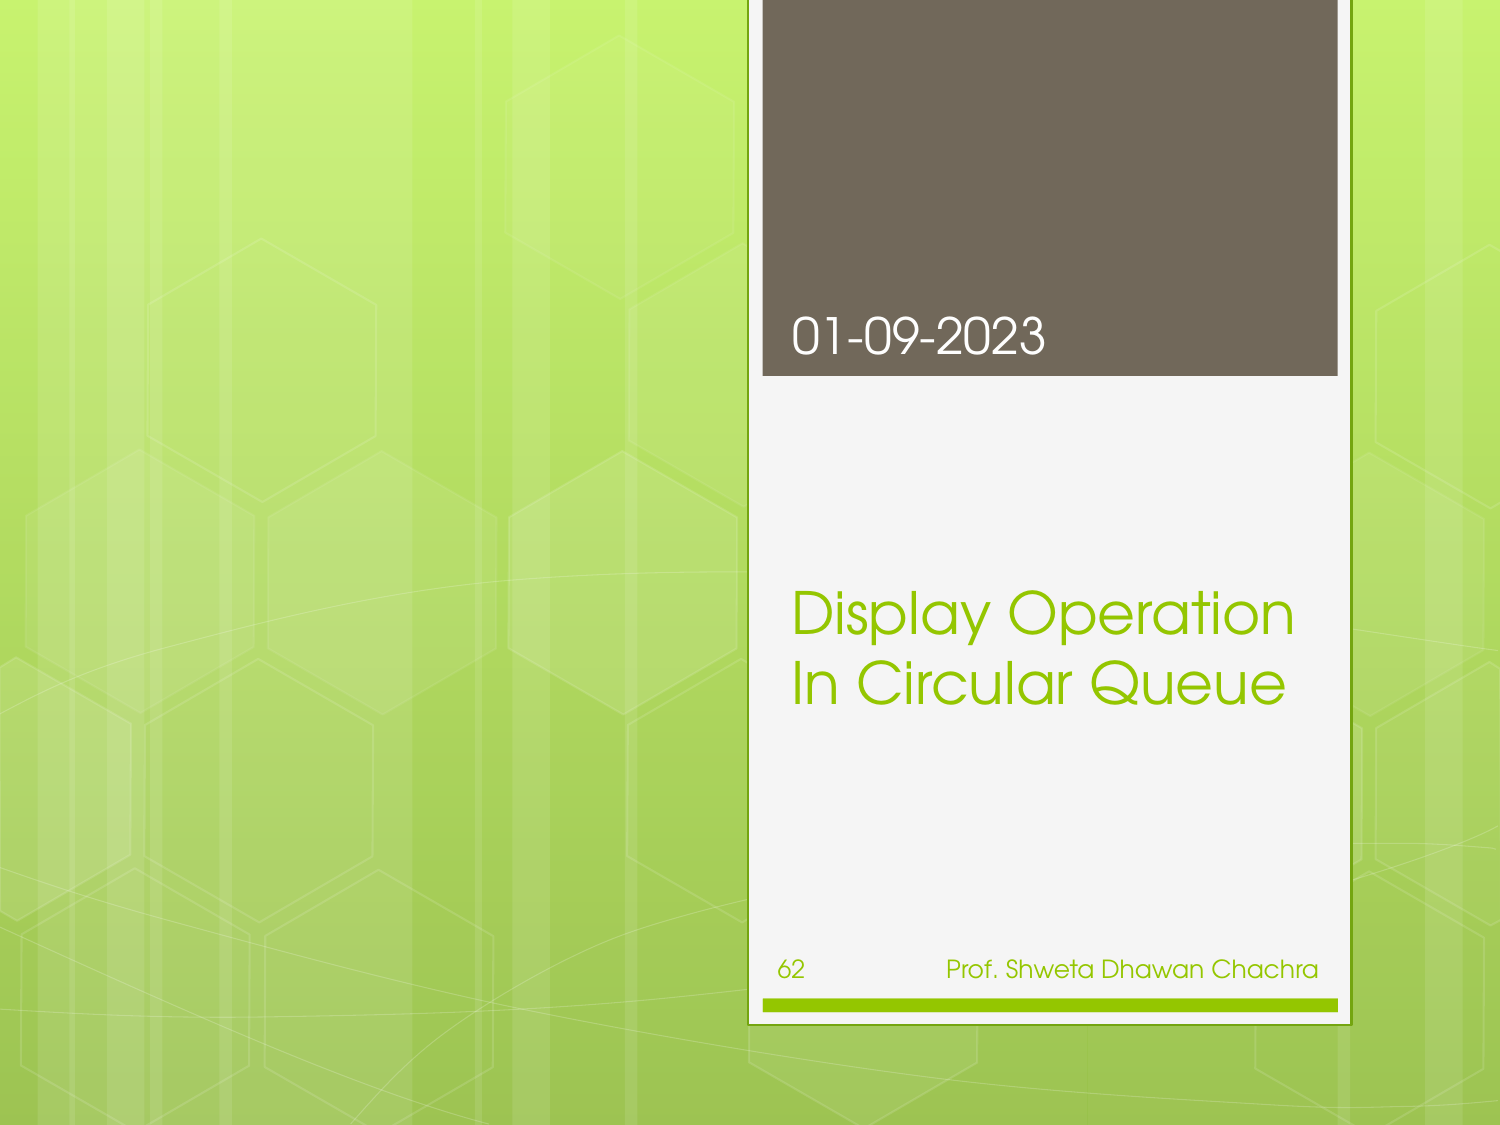

01-09-2023
# Display Operation In Circular Queue

62
Prof. Shweta Dhawan Chachra